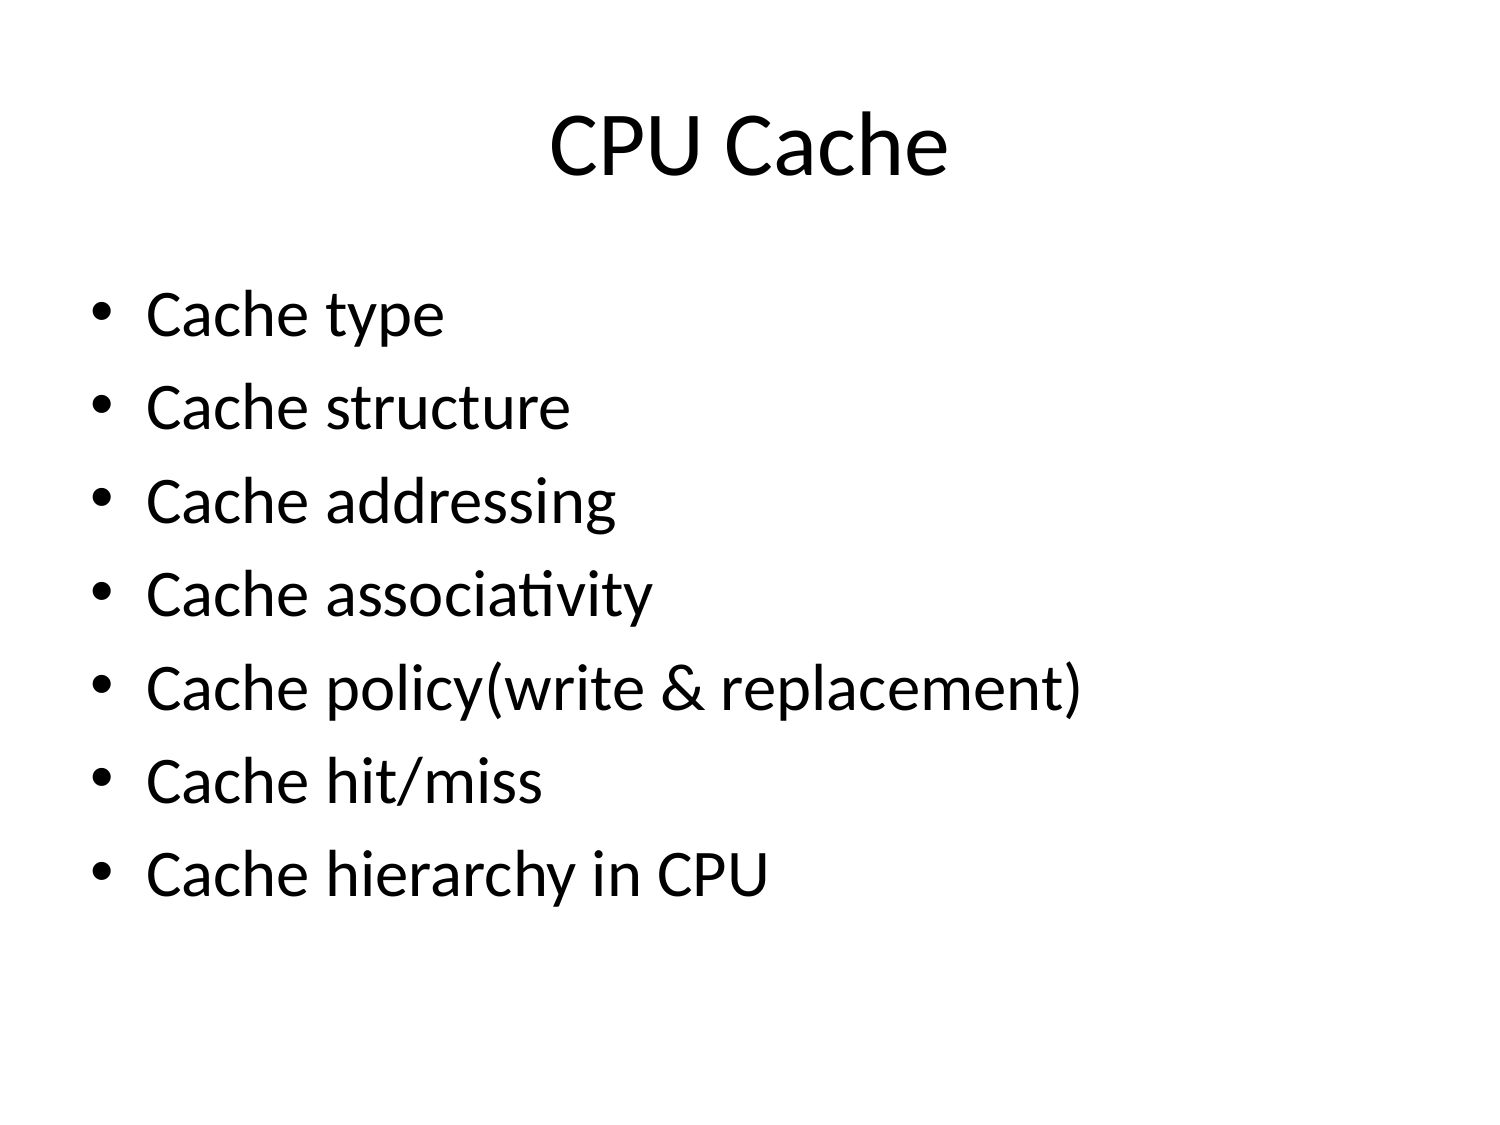

# CPU Cache
Cache type
Cache structure
Cache addressing
Cache associativity
Cache policy(write & replacement)
Cache hit/miss
Cache hierarchy in CPU